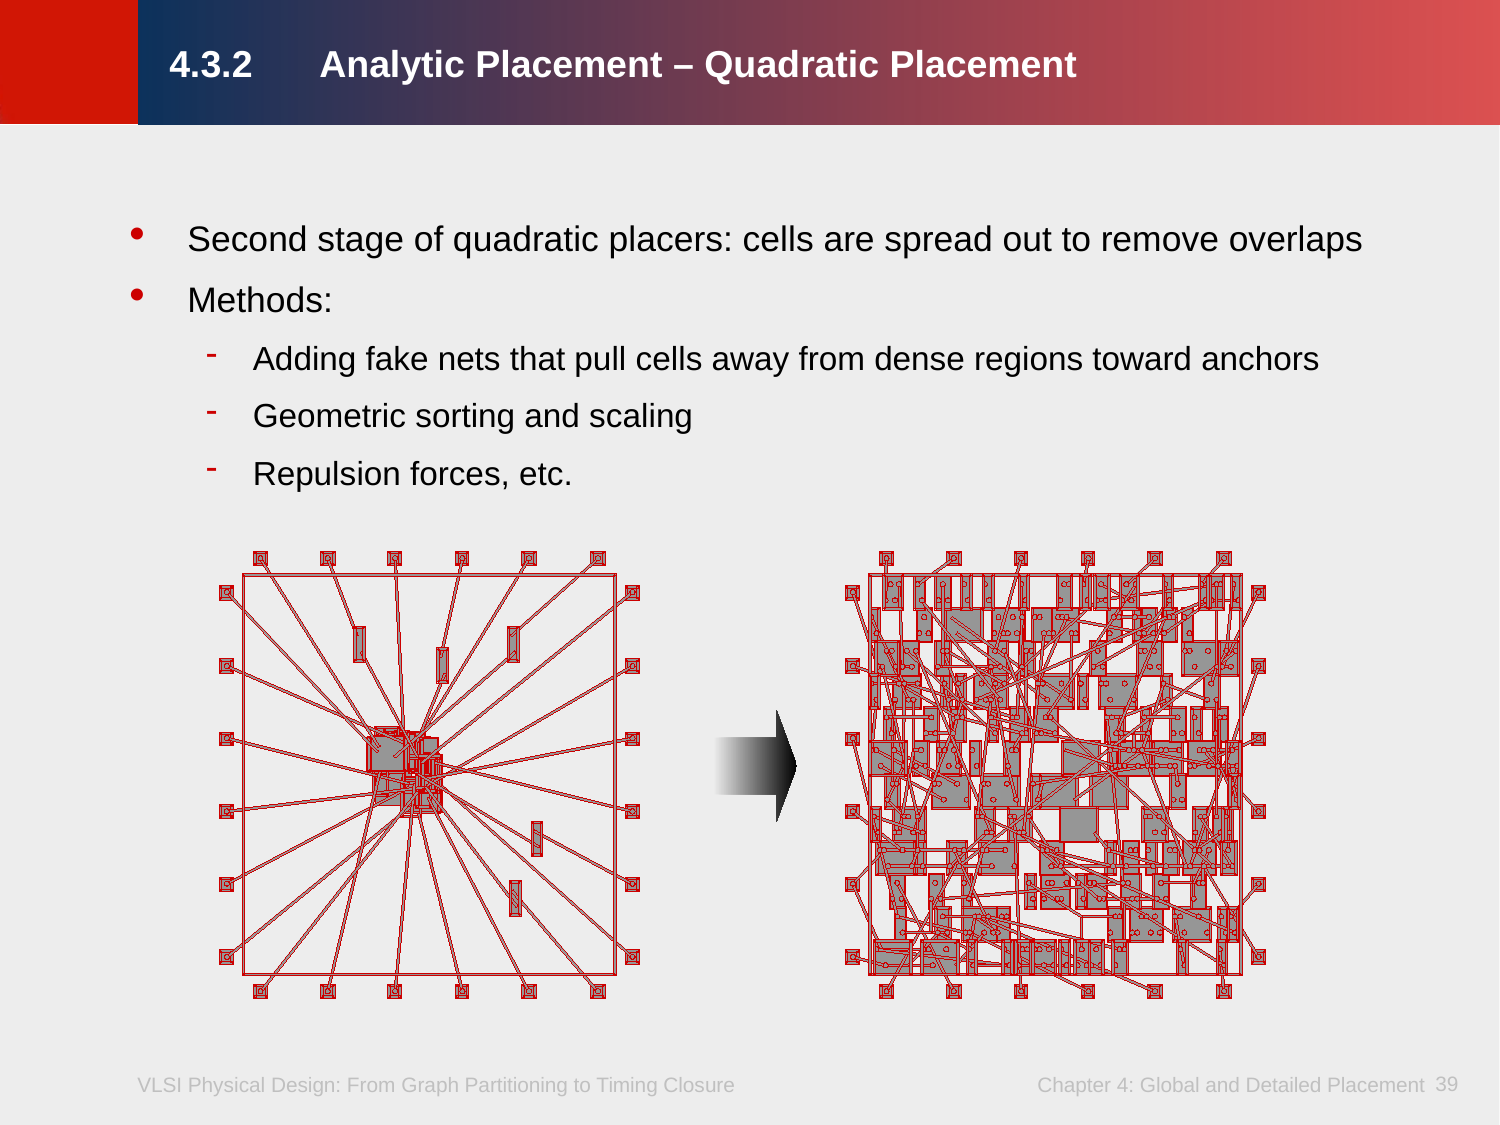

# 4.3.2	Analytic Placement – Quadratic Placement
Second stage of quadratic placers: cells are spread out to remove overlaps
Methods:
Adding fake nets that pull cells away from dense regions toward anchors
Geometric sorting and scaling
Repulsion forces, etc.

39